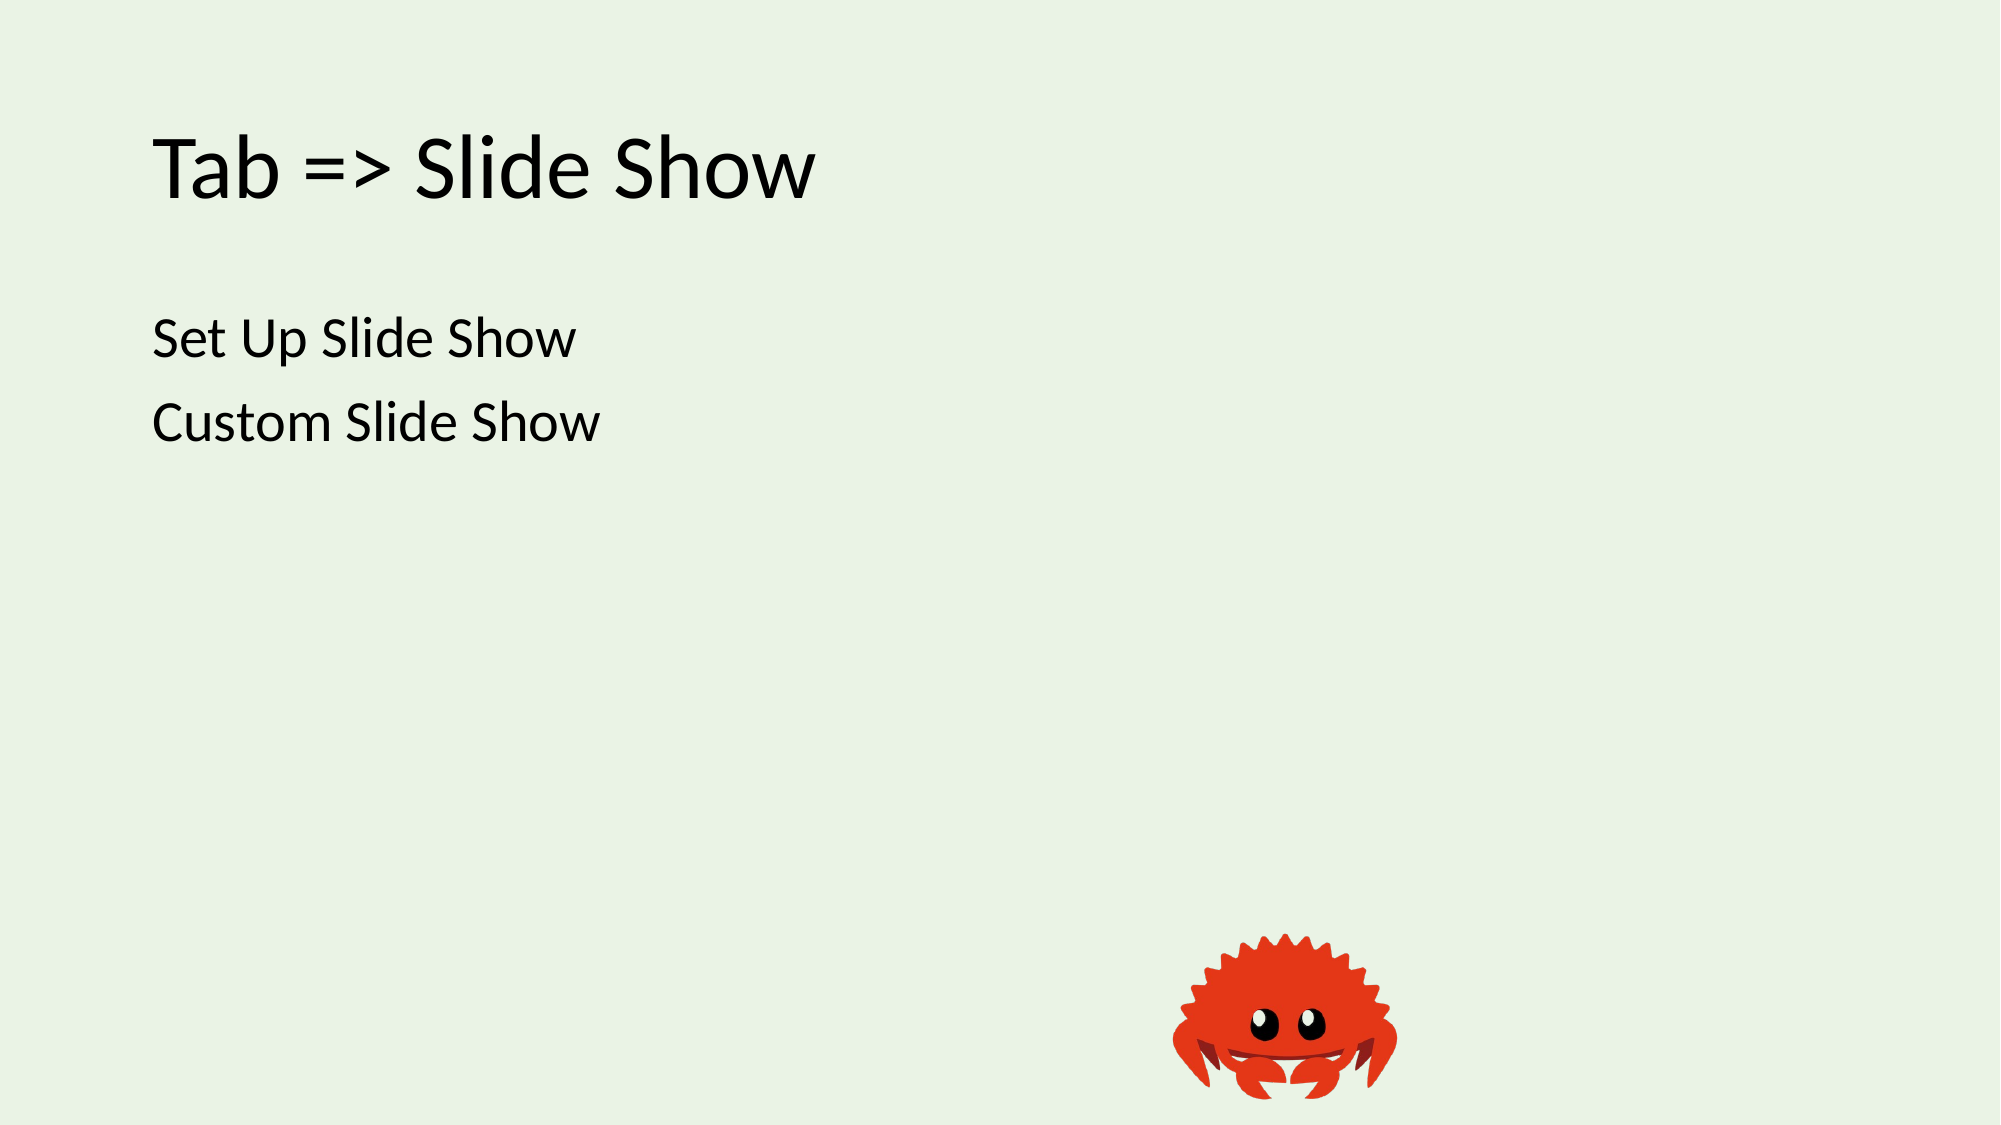

# Tab => Slide Show
Set Up Slide Show
Custom Slide Show